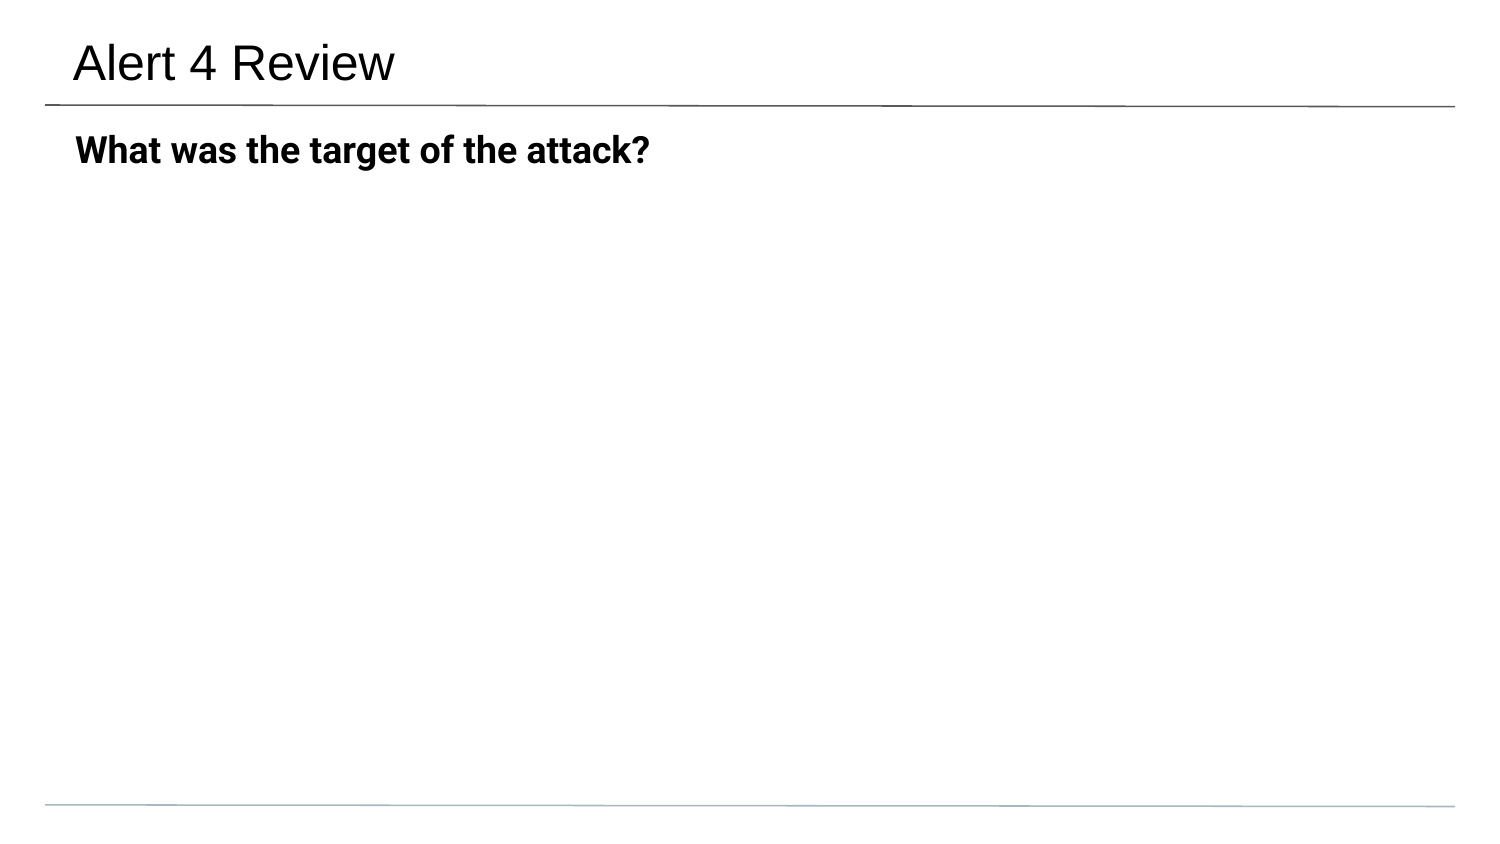

# Alert 4 Review
What was the target of the attack?